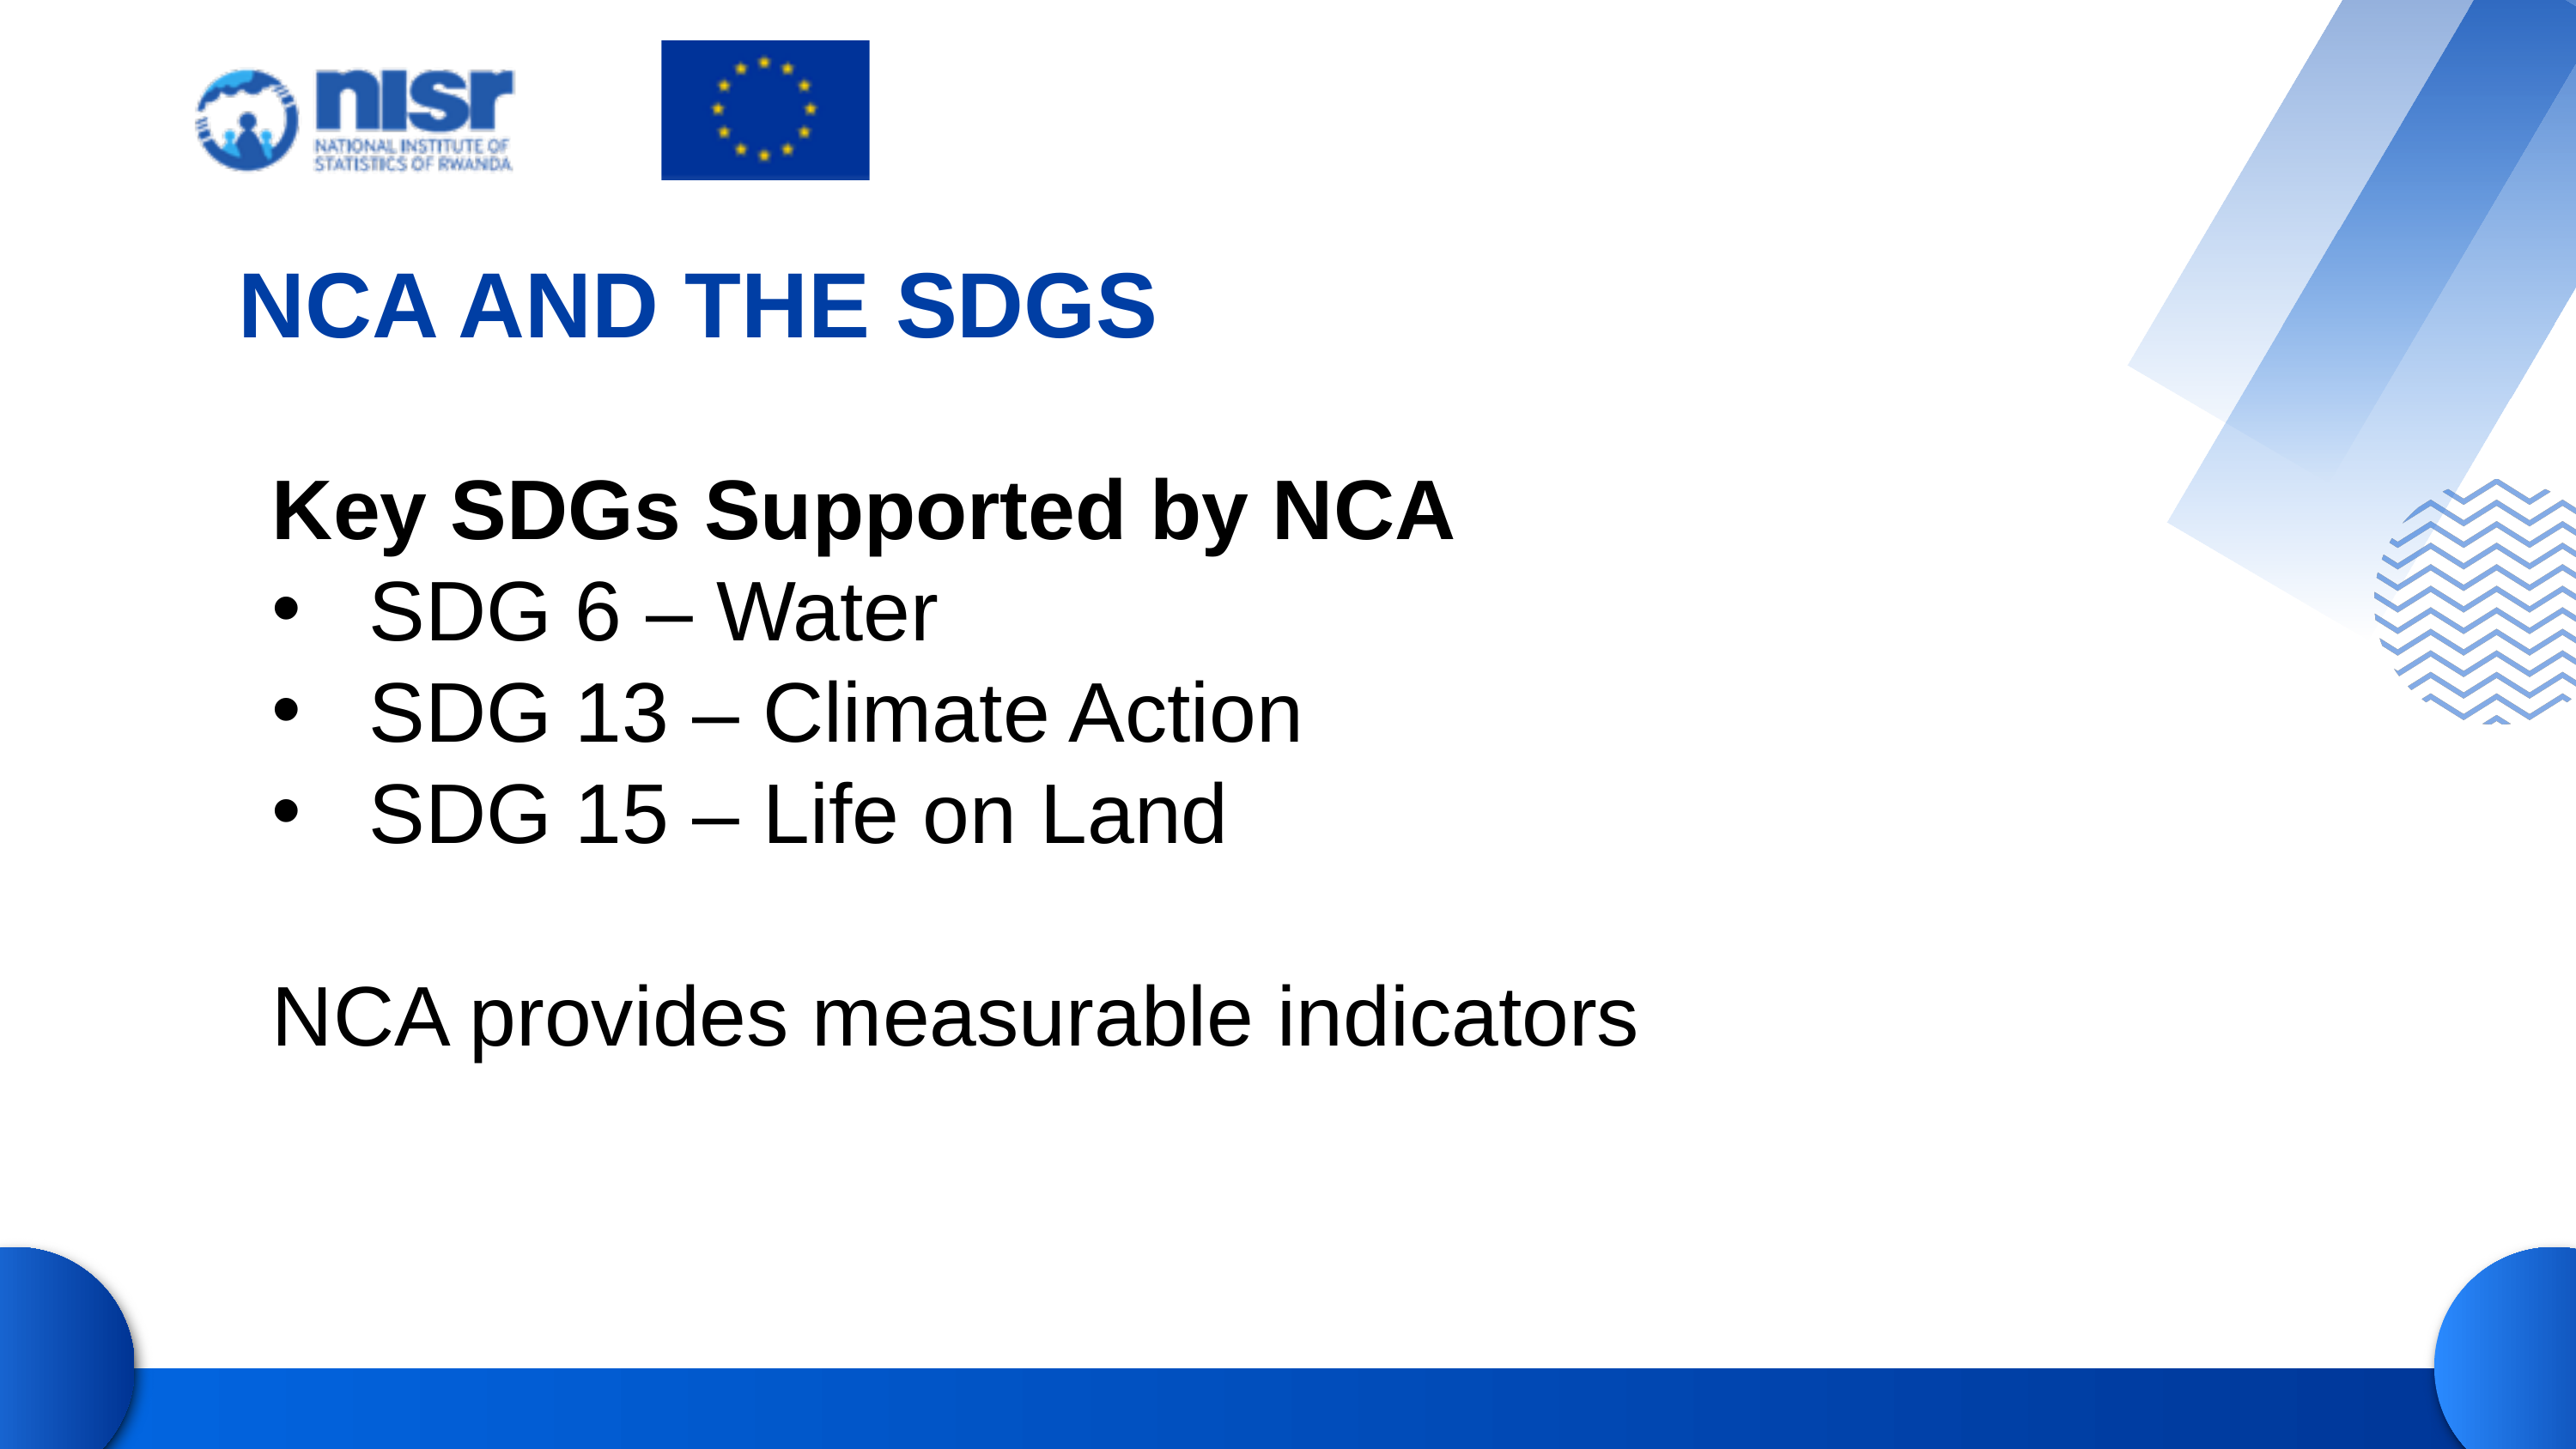

NCA AND THE SDGS
Key SDGs Supported by NCA
SDG 6 – Water
SDG 13 – Climate Action
SDG 15 – Life on Land

NCA provides measurable indicators